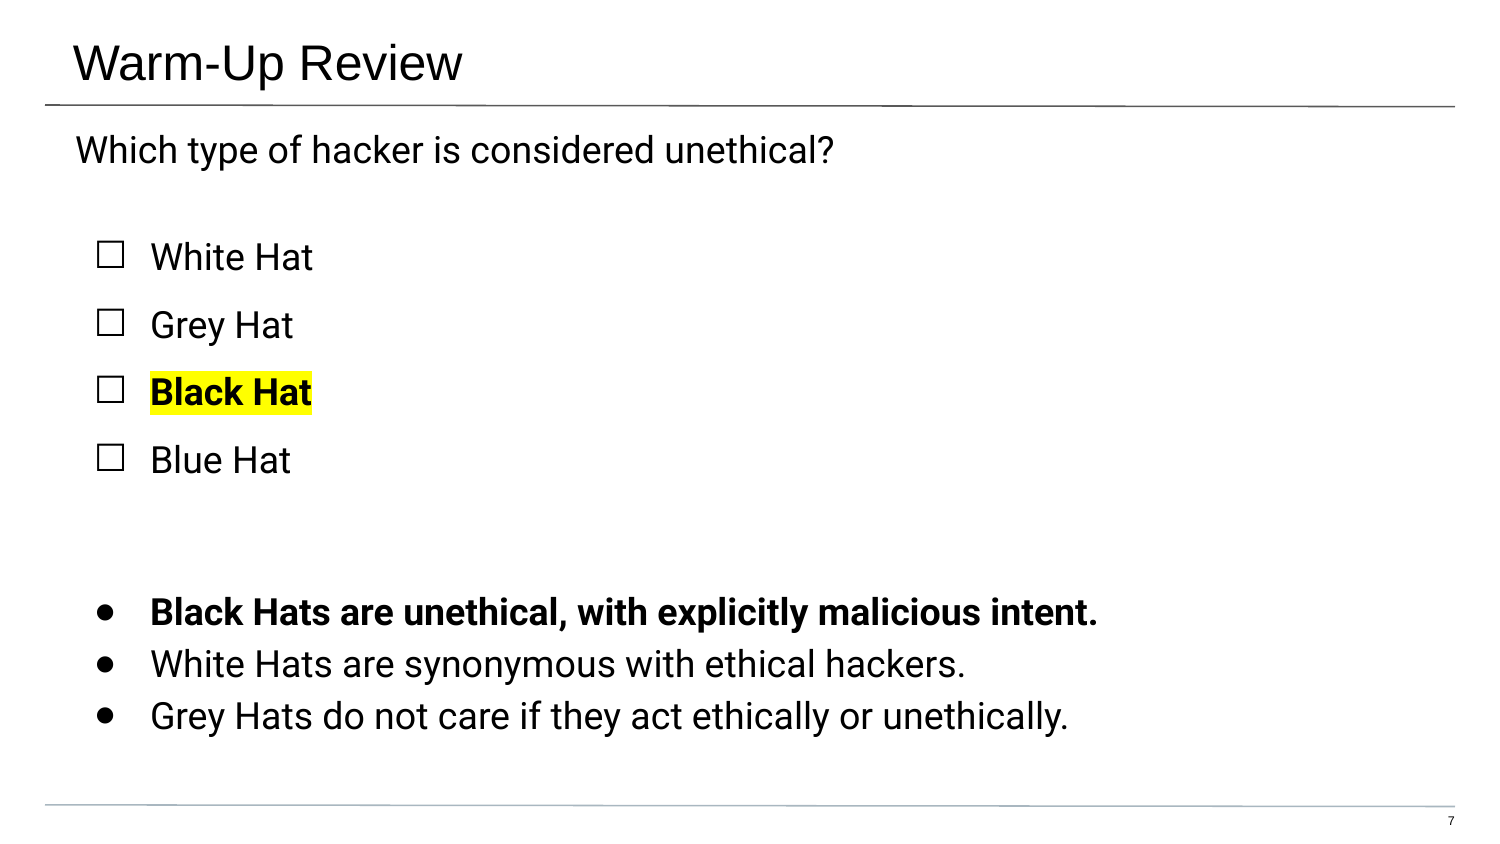

# Warm-Up Review
Which type of hacker is considered unethical?
White Hat
Grey Hat
Black Hat
Blue Hat

Black Hats are unethical, with explicitly malicious intent.
White Hats are synonymous with ethical hackers.
Grey Hats do not care if they act ethically or unethically.

7